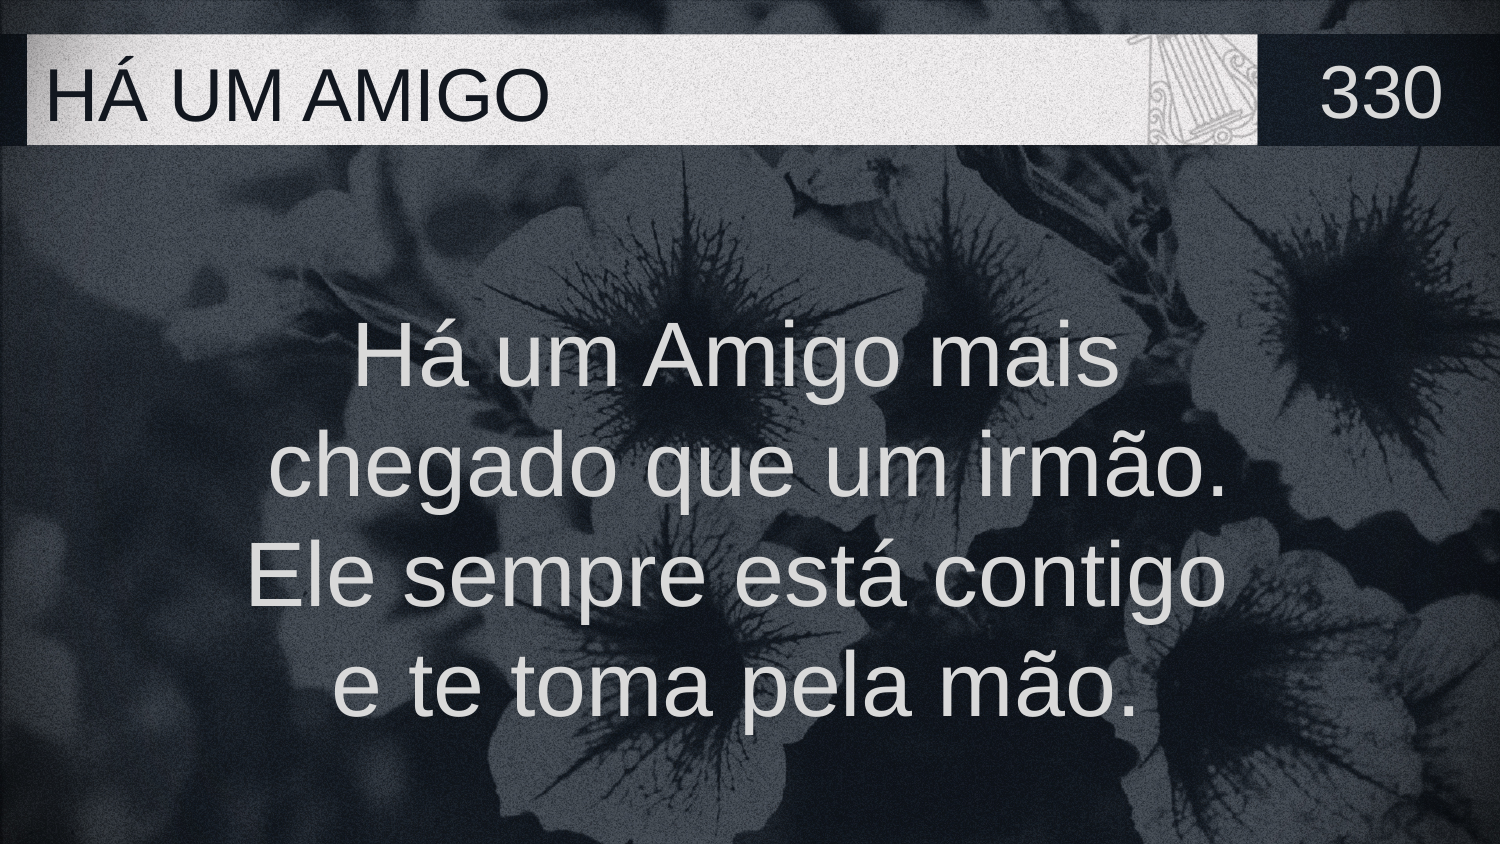

# HÁ UM AMIGO
330
Há um Amigo mais
chegado que um irmão.
Ele sempre está contigo
e te toma pela mão.